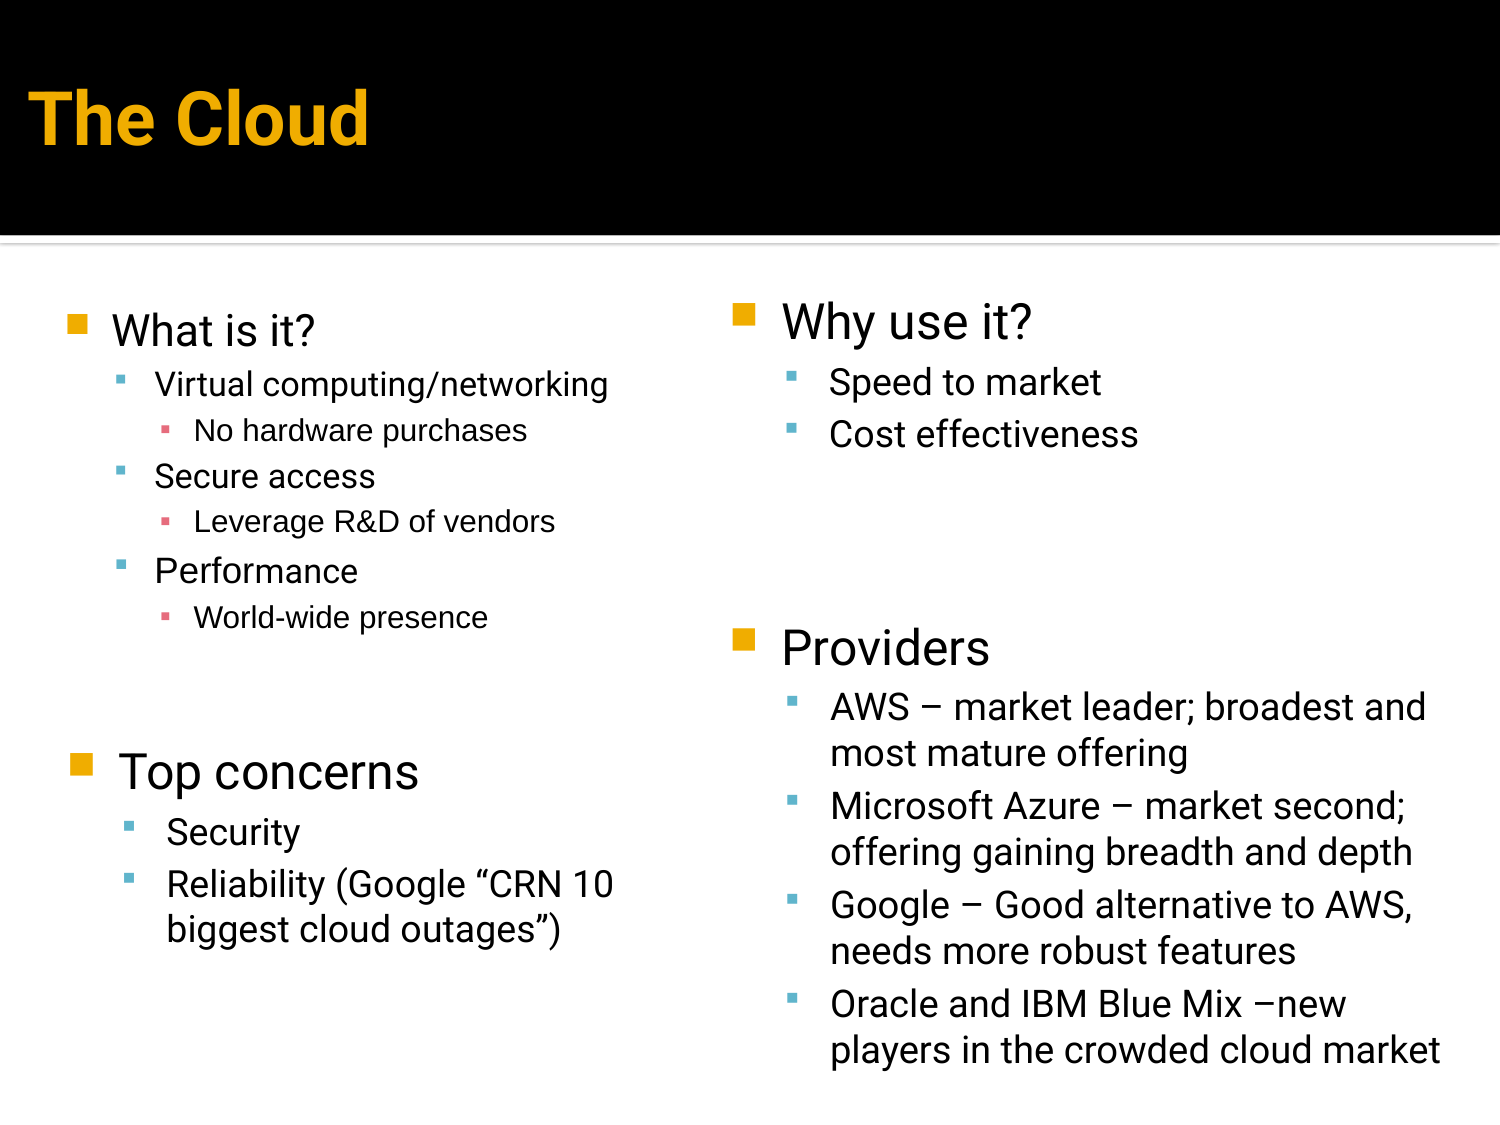

# The Cloud
Why use it?
Speed to market
Cost effectiveness
What is it?
Virtual computing/networking
No hardware purchases
Secure access
Leverage R&D of vendors
Performance
World-wide presence

Providers
AWS – market leader; broadest and most mature offering
Microsoft Azure – market second; offering gaining breadth and depth
Google – Good alternative to AWS, needs more robust features
Oracle and IBM Blue Mix –new players in the crowded cloud market

Top concerns
Security
Reliability (Google “CRN 10 biggest cloud outages”)